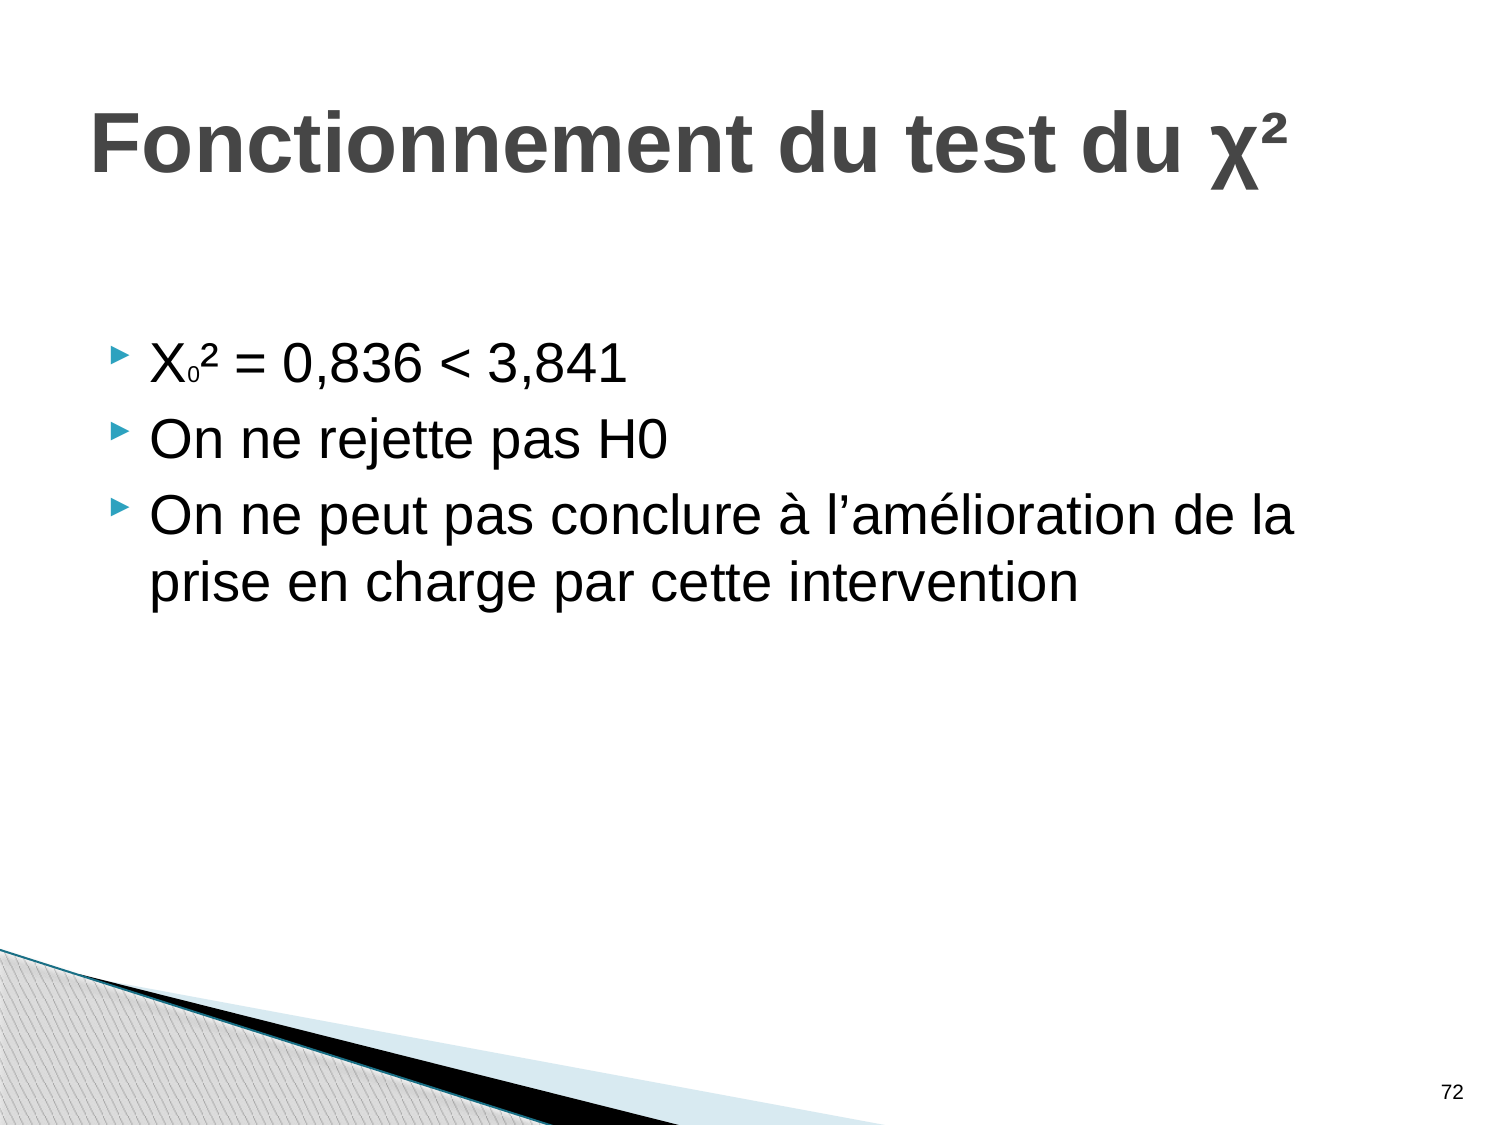

# Fonctionnement du test du χ²

Χ0² = 0,836 < 3,841
On ne rejette pas H0
On ne peut pas conclure à l’amélioration de la prise en charge par cette intervention

72